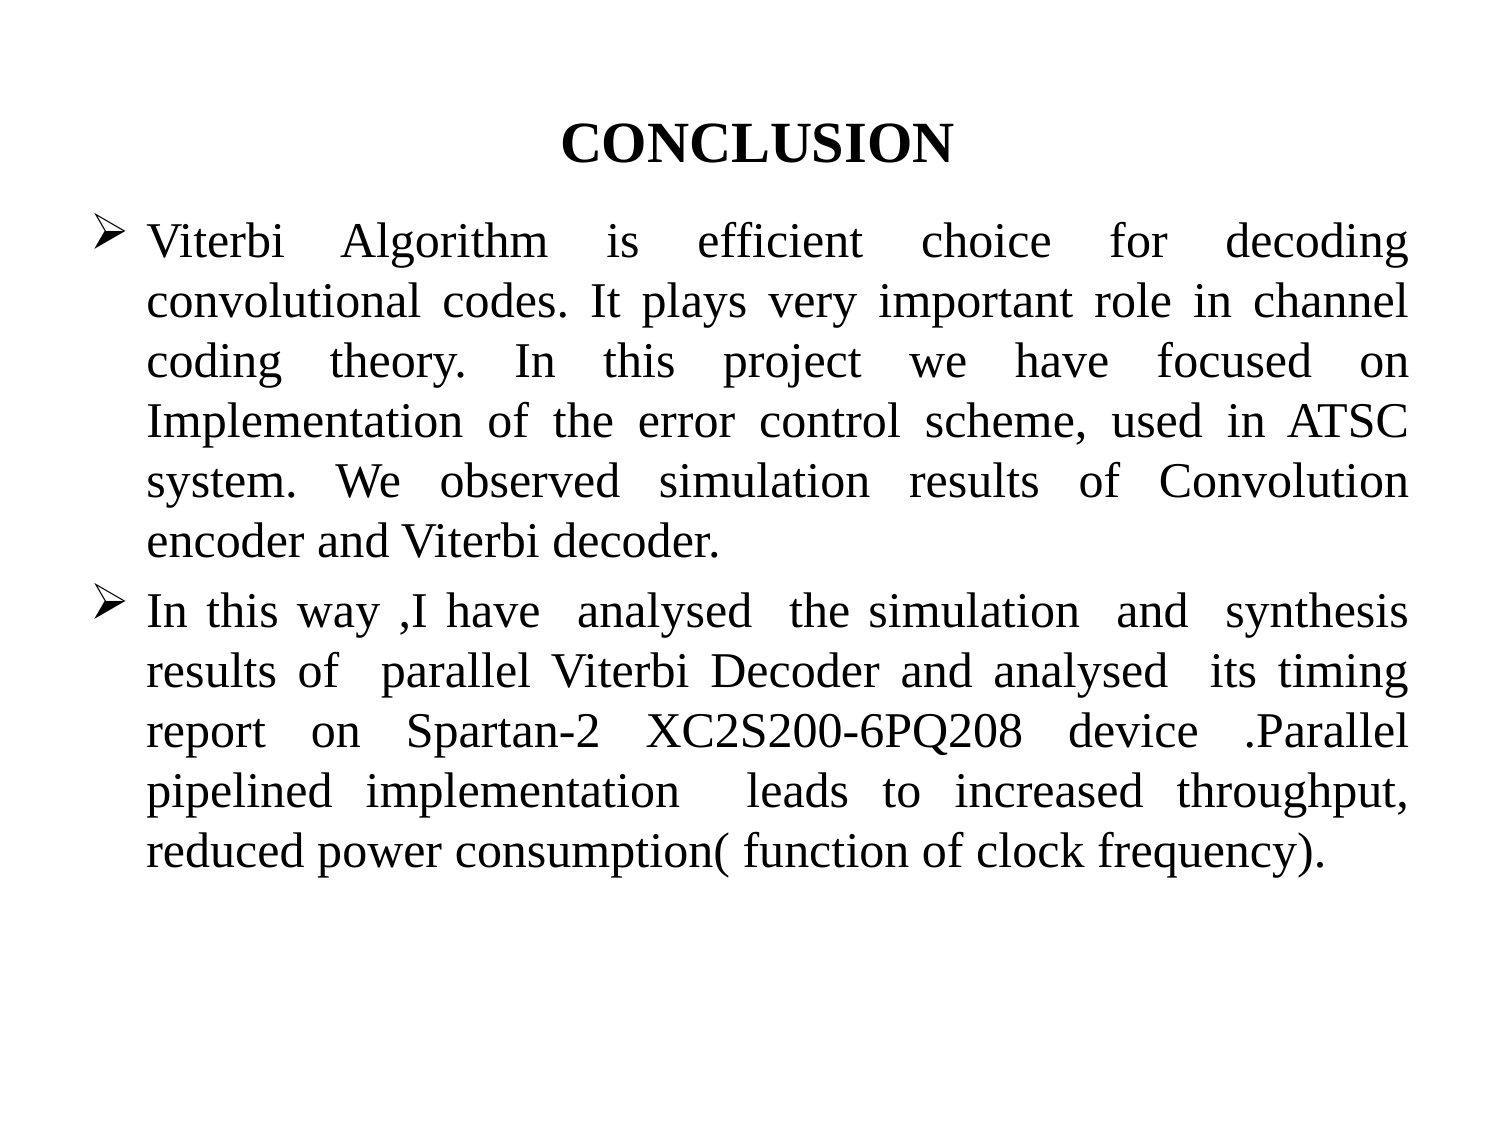

# CONCLUSION
Viterbi Algorithm is efficient choice for decoding convolutional codes. It plays very important role in channel coding theory. In this project we have focused on Implementation of the error control scheme, used in ATSC system. We observed simulation results of Convolution encoder and Viterbi decoder.
In this way ,I have  analysed  the simulation  and  synthesis results of  parallel Viterbi Decoder and analysed  its timing report on Spartan-2 XC2S200-6PQ208 device .Parallel pipelined implementation  leads to increased throughput, reduced power consumption( function of clock frequency).